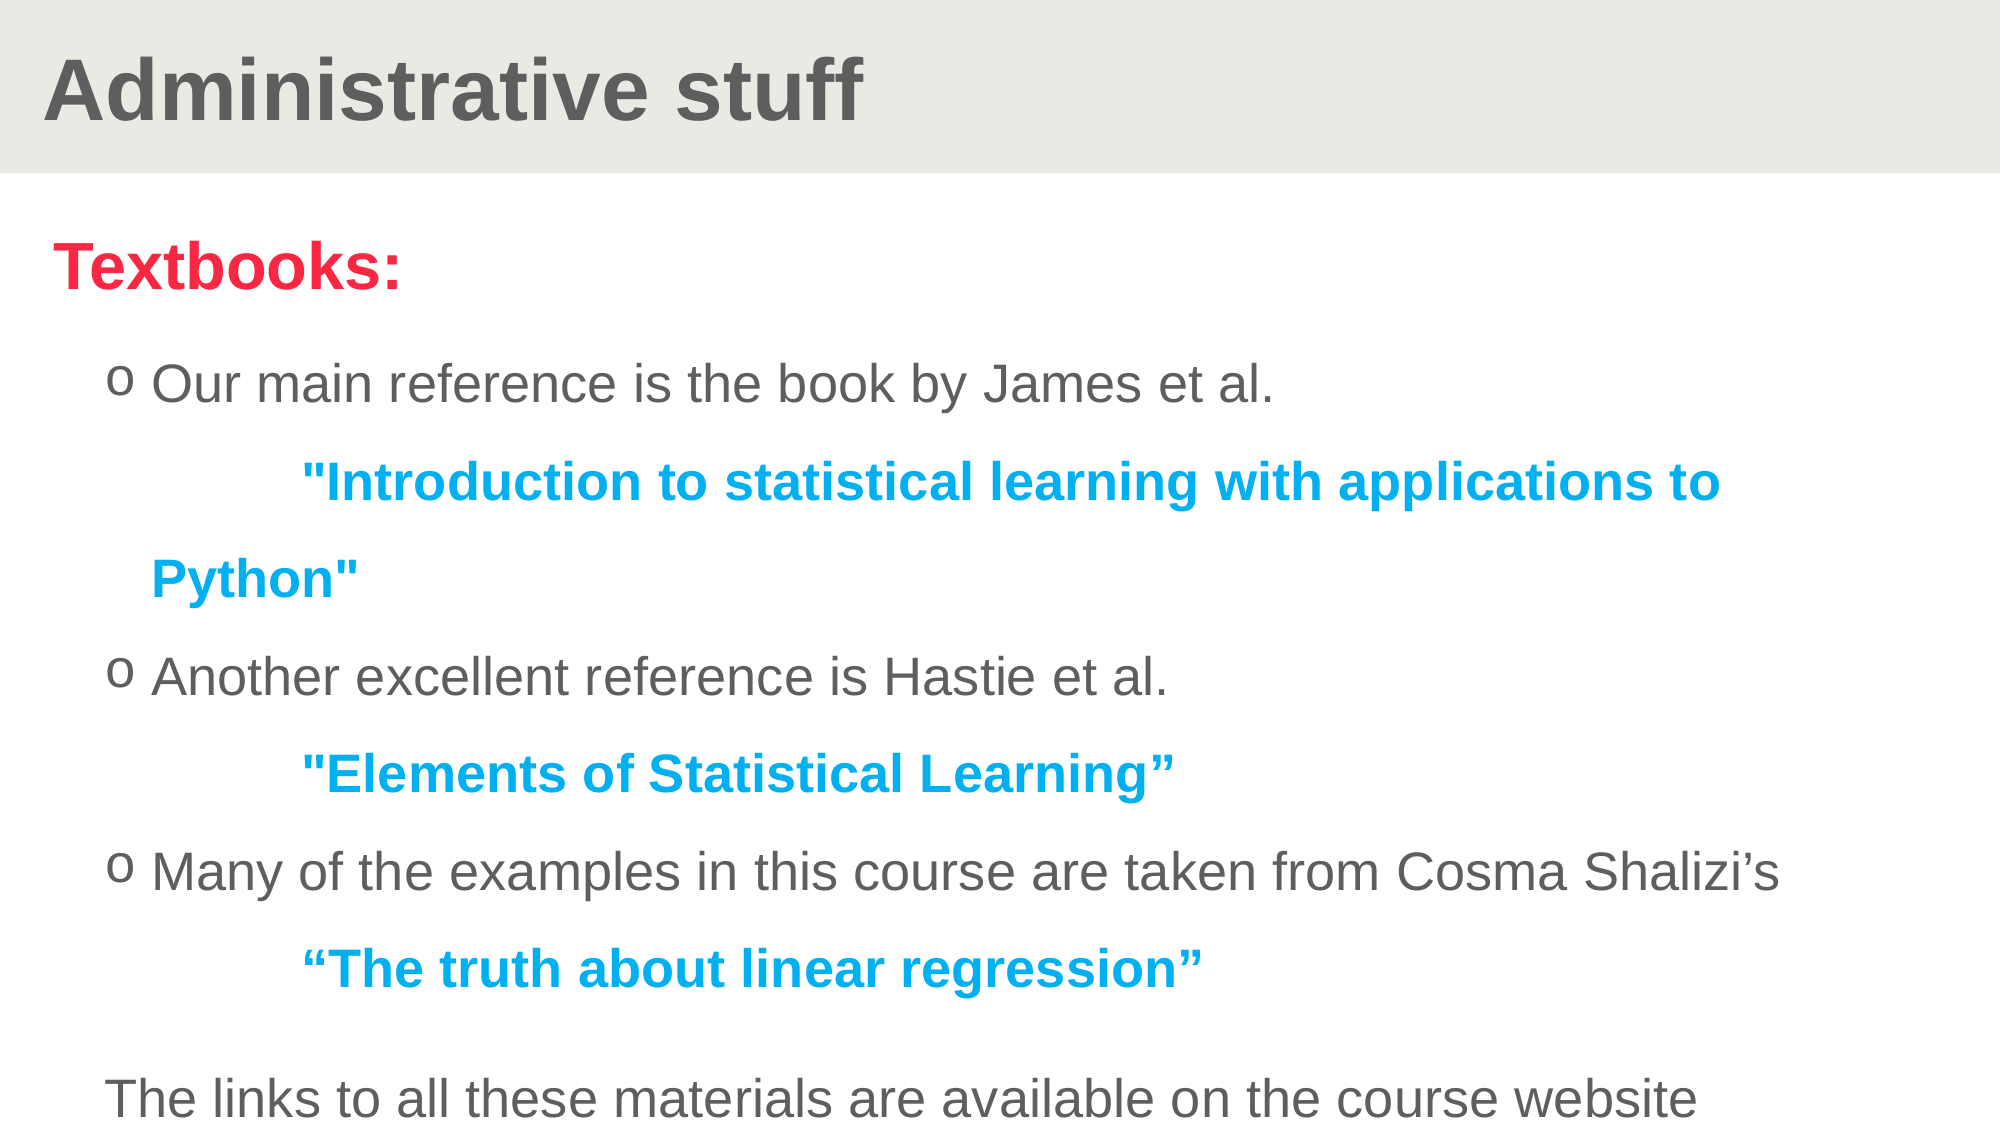

Administrative stuff
Textbooks:

Our main reference is the book by James et al.
	"Introduction to statistical learning with applications to Python"
Another excellent reference is Hastie et al.
	"Elements of Statistical Learning”
Many of the examples in this course are taken from Cosma Shalizi’s
	“The truth about linear regression”

The links to all these materials are available on the course website